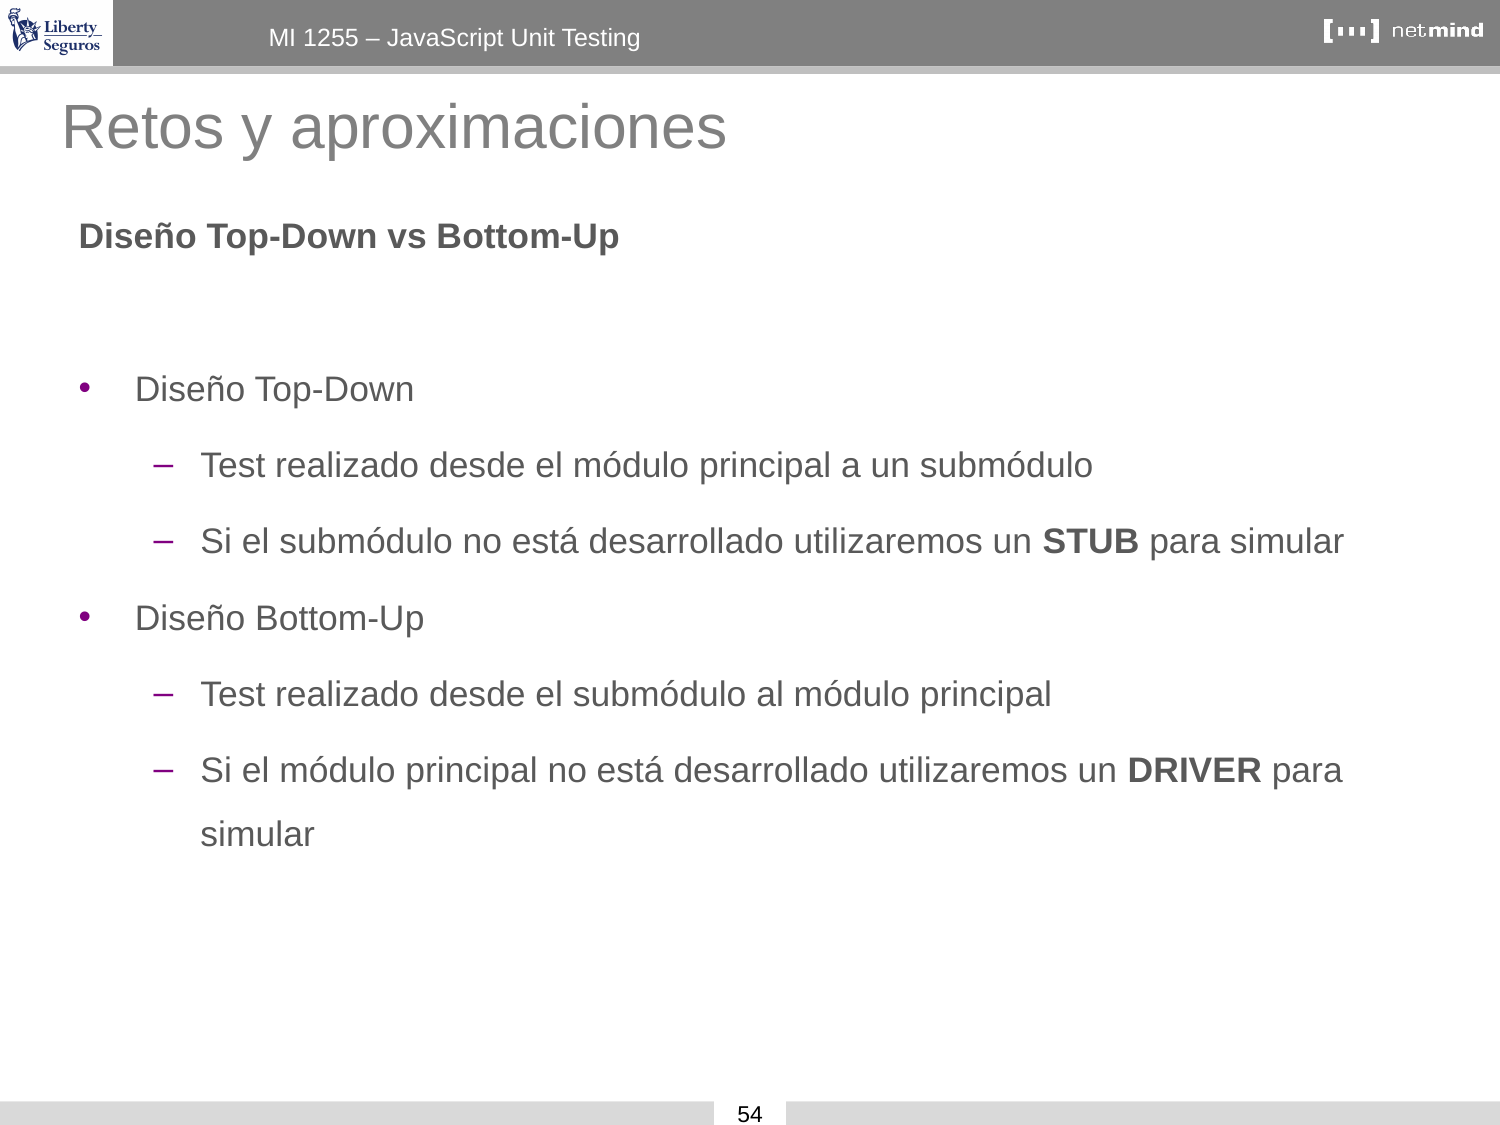

Retos y aproximaciones
Diseño Top-Down vs Bottom-Up

Diseño Top-Down
Test realizado desde el módulo principal a un submódulo
Si el submódulo no está desarrollado utilizaremos un STUB para simular
Diseño Bottom-Up
Test realizado desde el submódulo al módulo principal
Si el módulo principal no está desarrollado utilizaremos un DRIVER para simular

54